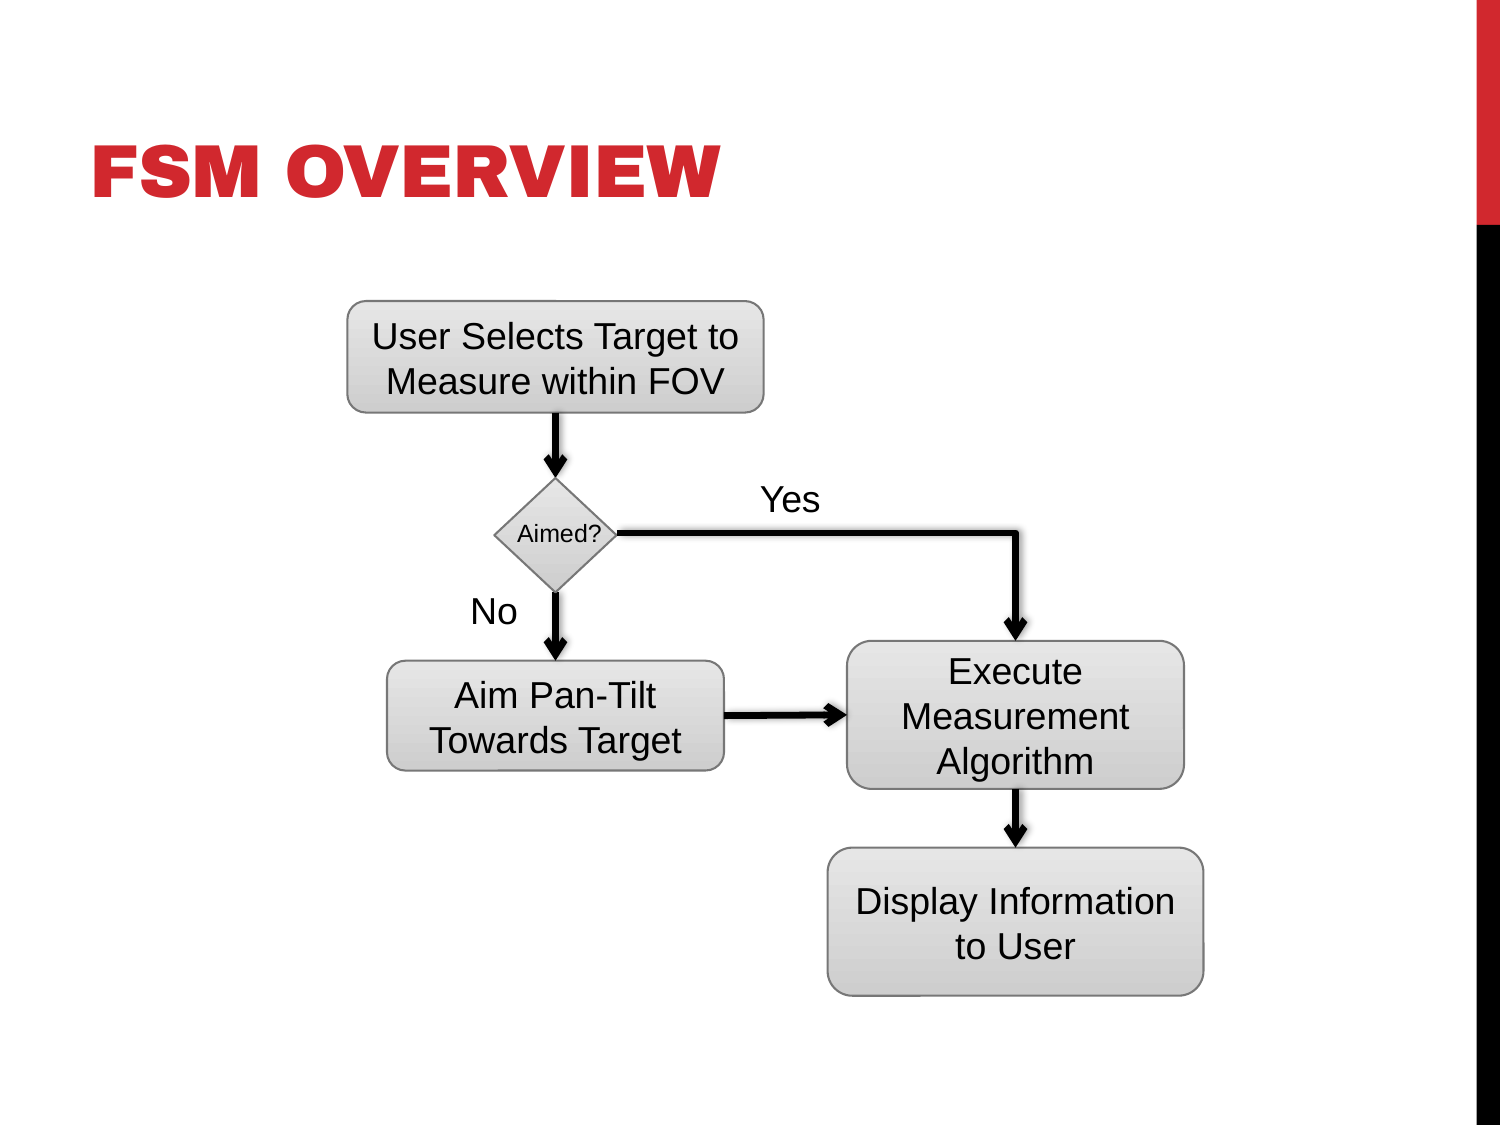

FSM Overview
User Selects Target to Measure within FOV
Yes

Aimed?
No
Execute Measurement Algorithm
Aim Pan-Tilt Towards Target
Display Information to User